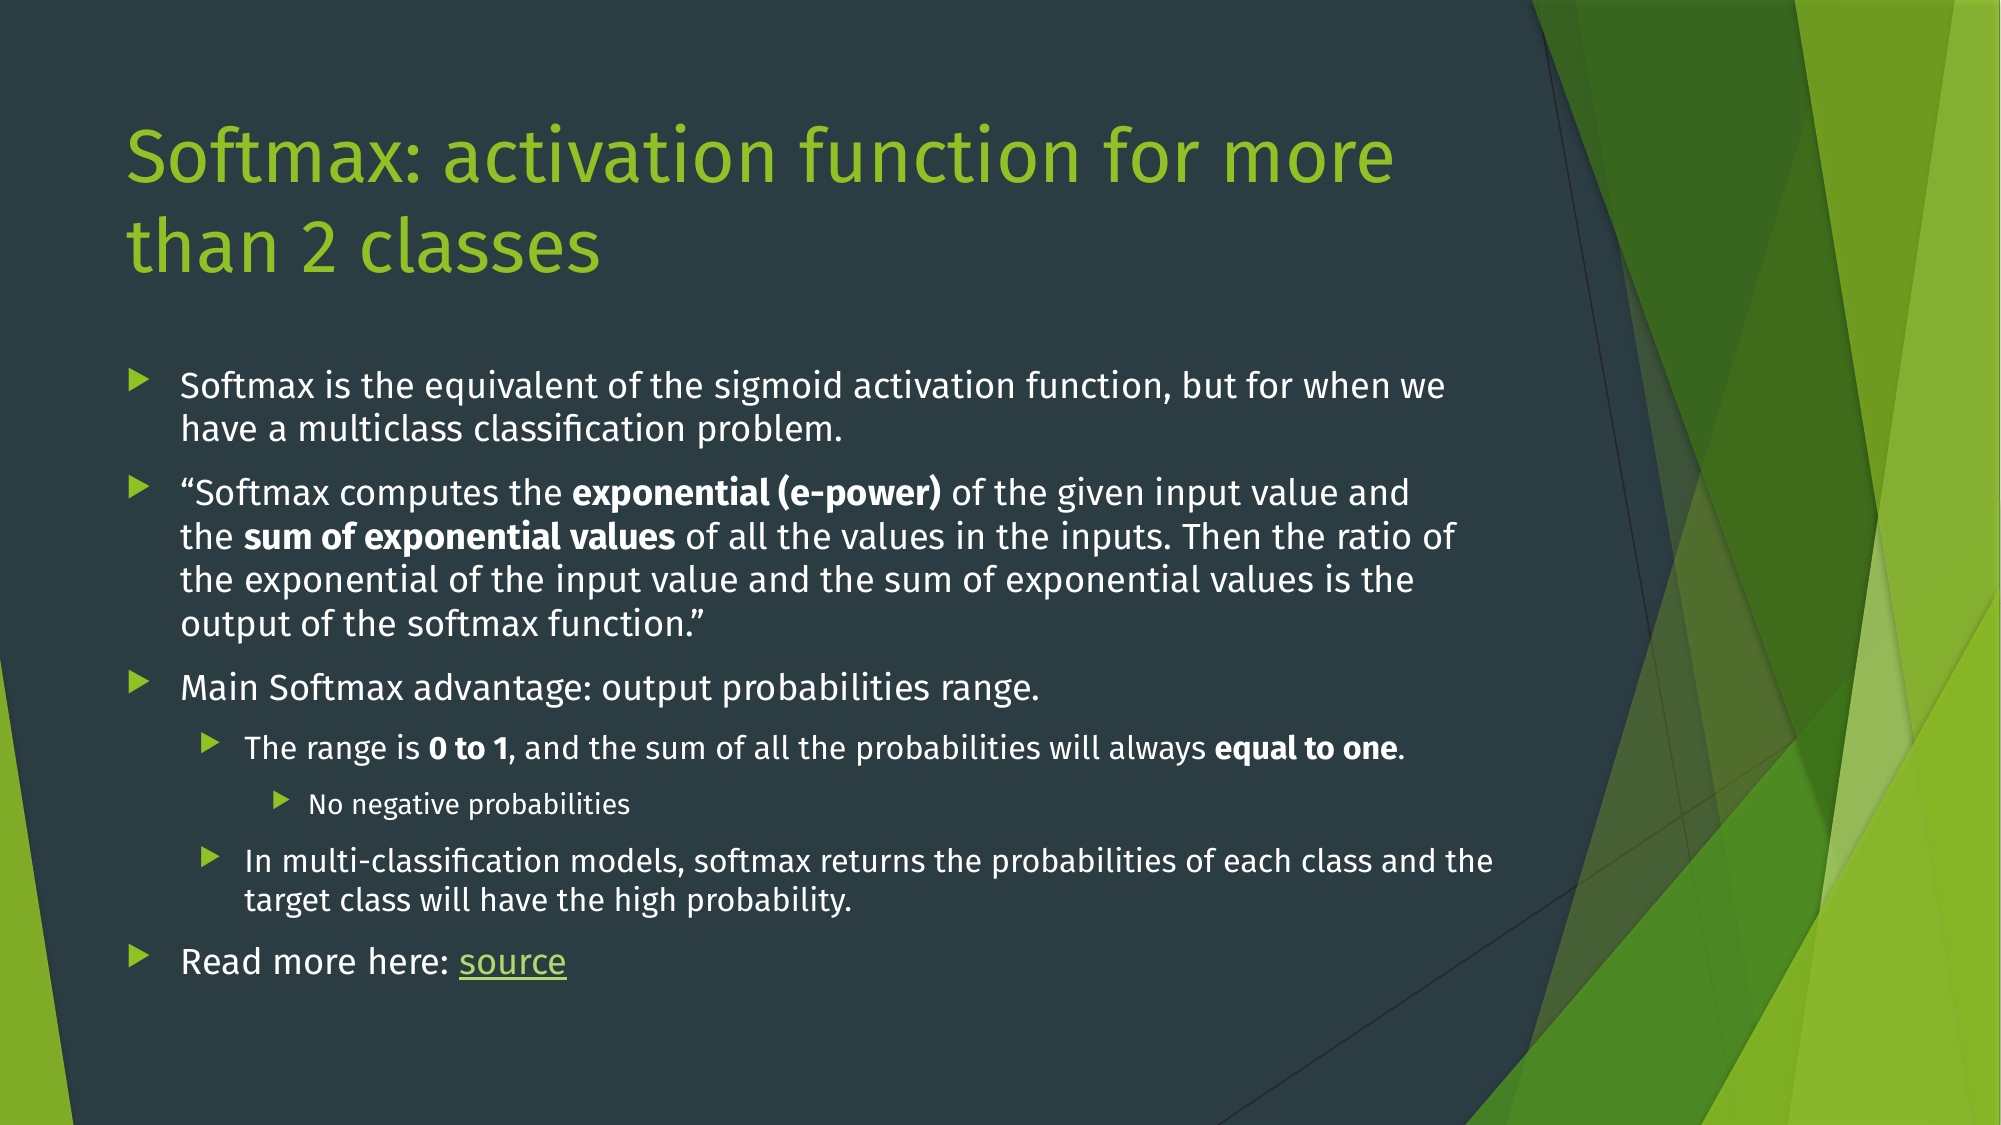

# Softmax: activation function for more than 2 classes
Softmax is the equivalent of the sigmoid activation function, but for when we have a multiclass classification problem.
“Softmax computes the exponential (e-power) of the given input value and the sum of exponential values of all the values in the inputs. Then the ratio of the exponential of the input value and the sum of exponential values is the output of the softmax function.”
Main Softmax advantage: output probabilities range.
The range is 0 to 1, and the sum of all the probabilities will always equal to one.
No negative probabilities
In multi-classification models, softmax returns the probabilities of each class and the target class will have the high probability.
Read more here: source